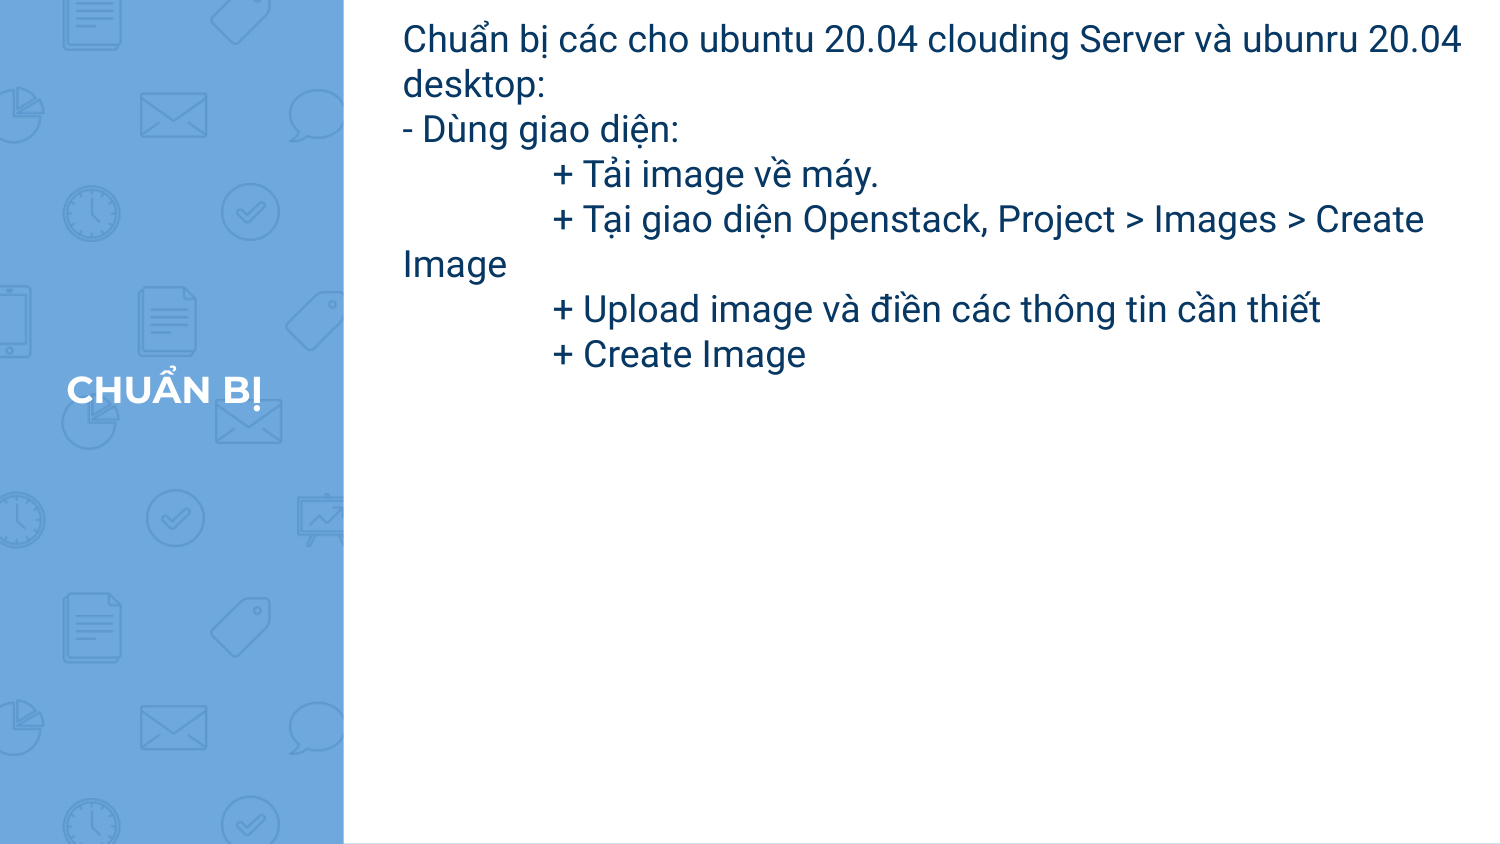

Chuẩn bị các cho ubuntu 20.04 clouding Server và ubunru 20.04 desktop:
- Dùng giao diện:
	+ Tải image về máy.
	+ Tại giao diện Openstack, Project > Images > Create Image
	+ Upload image và điền các thông tin cần thiết
	+ Create Image

# CHUẨN BỊ